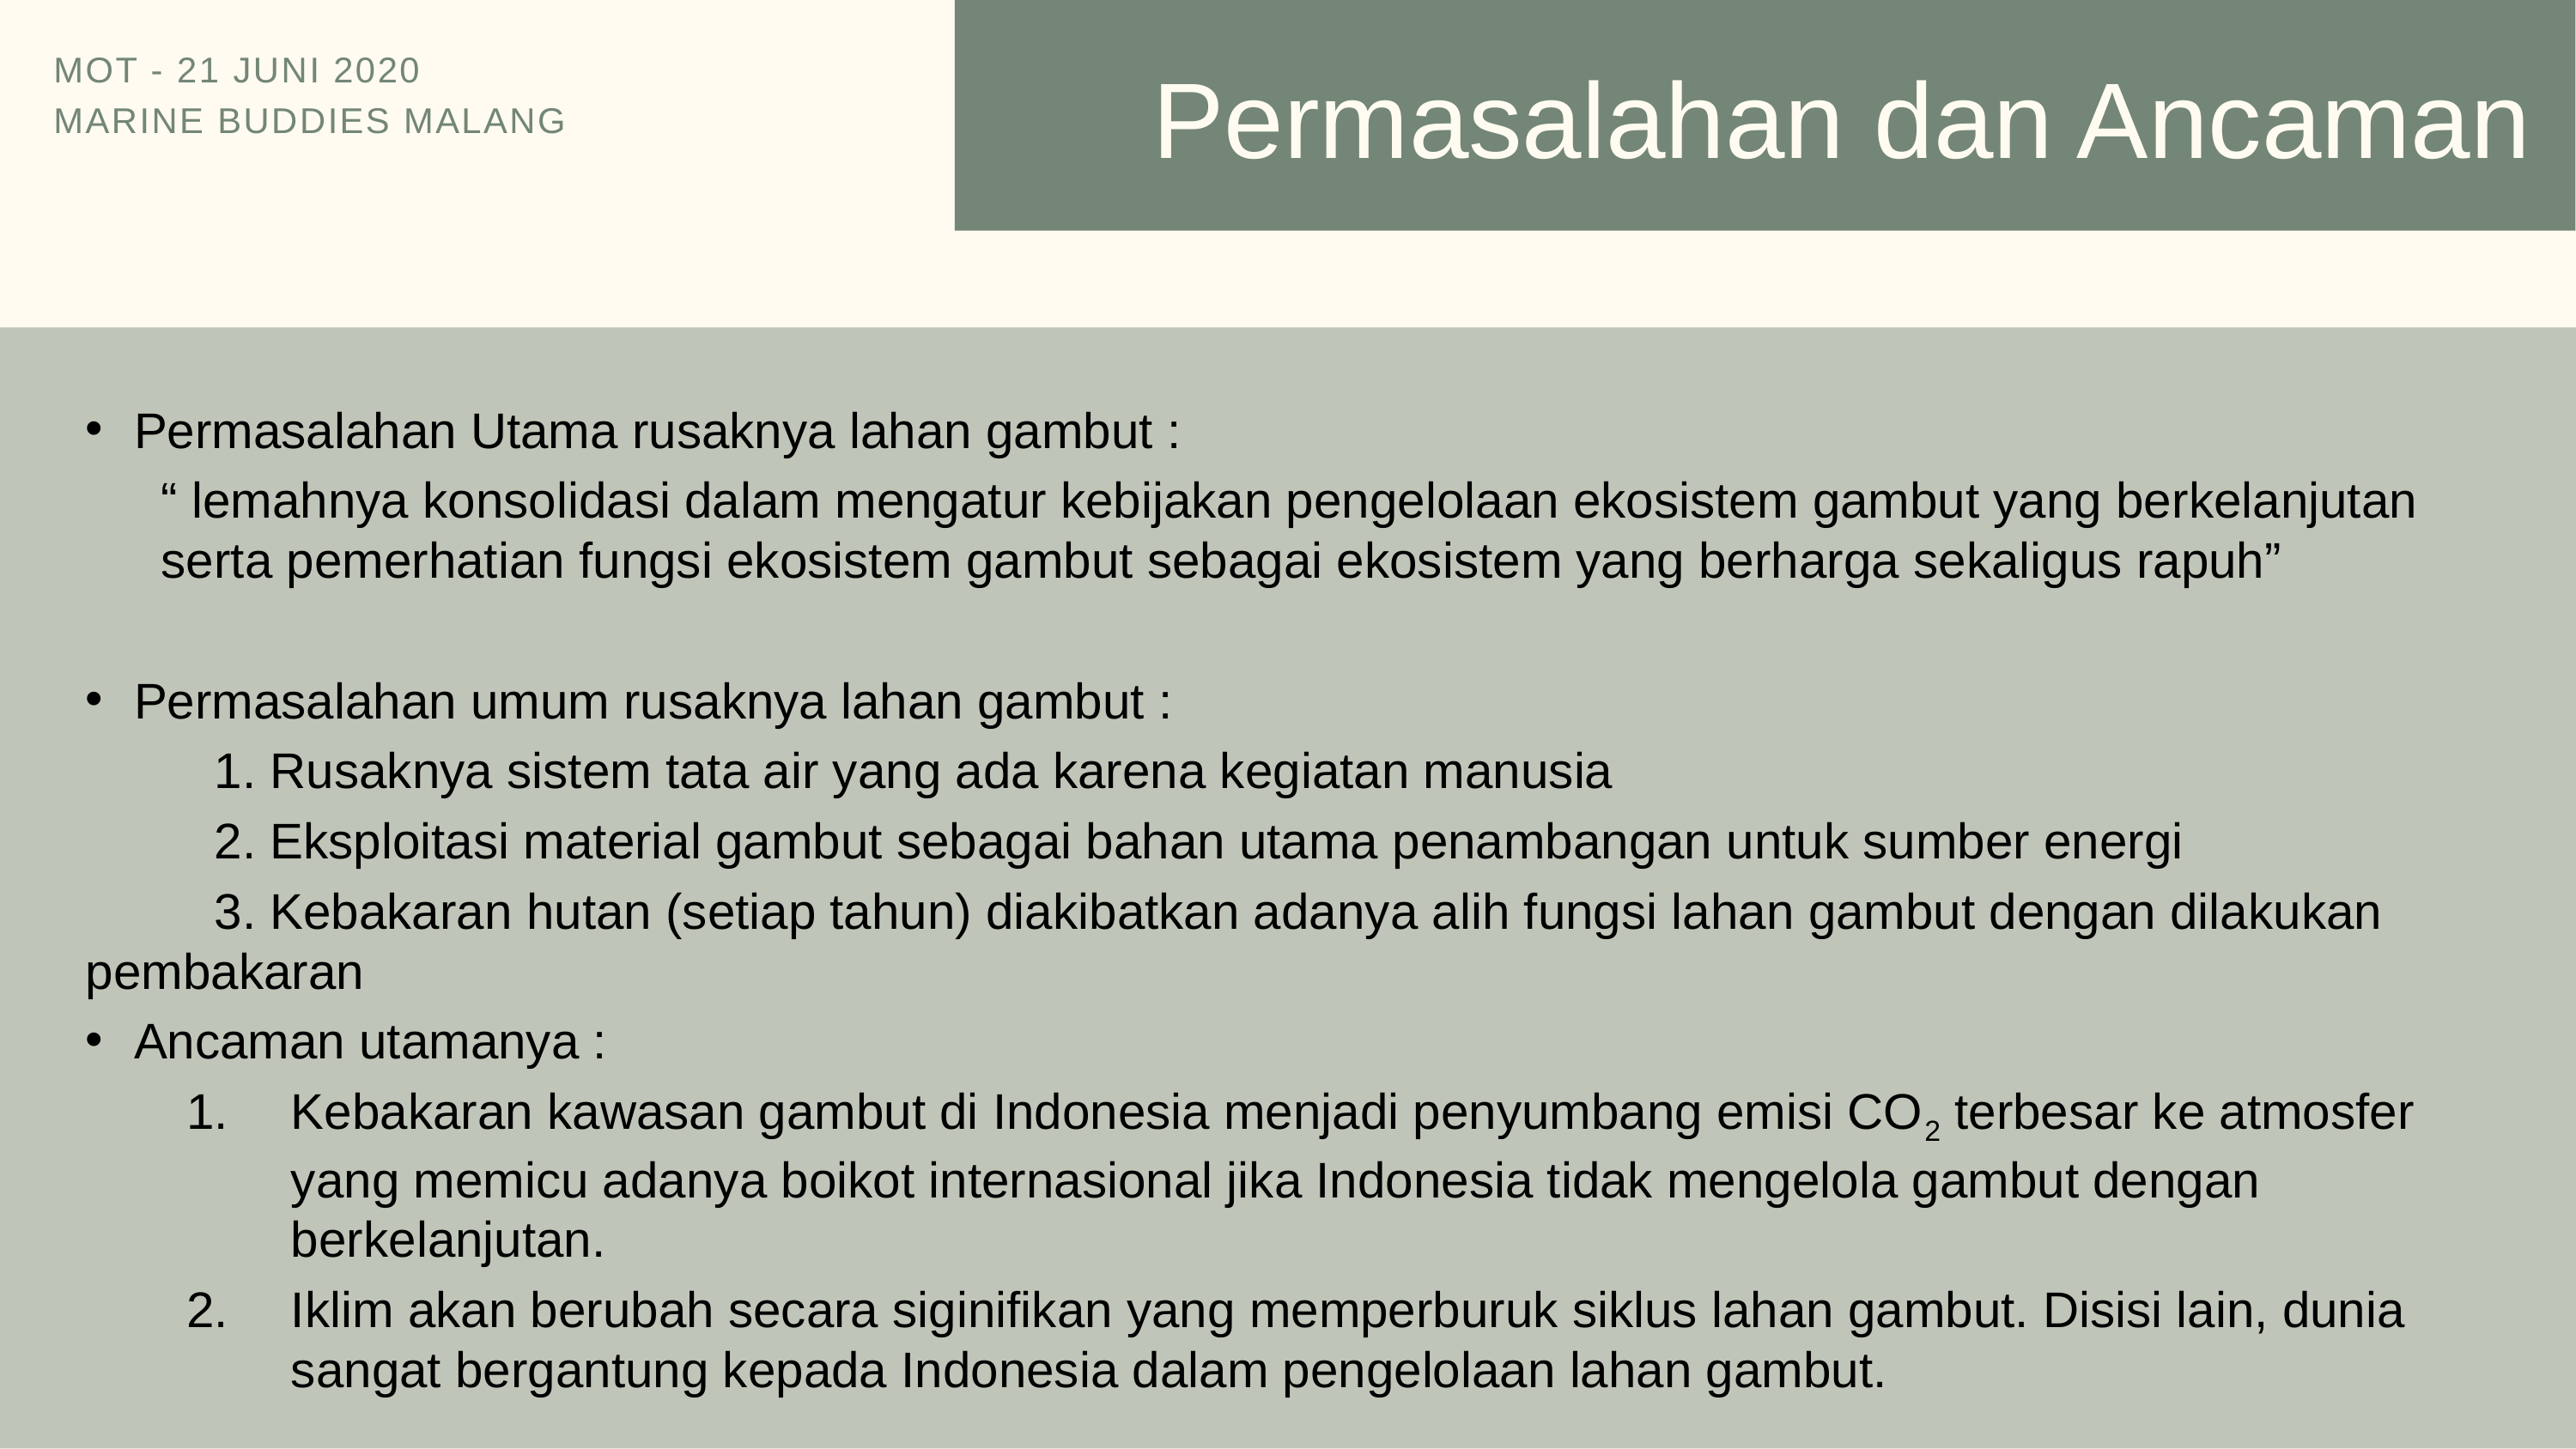

# Permasalahan dan Ancaman
MOT - 21 JUNI 2020
MARINE BUDDIES MALANG

Permasalahan Utama rusaknya lahan gambut :
	“ lemahnya konsolidasi dalam mengatur kebijakan pengelolaan ekosistem gambut yang berkelanjutan serta pemerhatian fungsi ekosistem gambut sebagai ekosistem yang berharga sekaligus rapuh”

Permasalahan umum rusaknya lahan gambut :
	1. Rusaknya sistem tata air yang ada karena kegiatan manusia
	2. Eksploitasi material gambut sebagai bahan utama penambangan untuk sumber energi
	3. Kebakaran hutan (setiap tahun) diakibatkan adanya alih fungsi lahan gambut dengan dilakukan 	pembakaran
Ancaman utamanya :
Kebakaran kawasan gambut di Indonesia menjadi penyumbang emisi CO2 terbesar ke atmosfer yang memicu adanya boikot internasional jika Indonesia tidak mengelola gambut dengan berkelanjutan.
Iklim akan berubah secara siginifikan yang memperburuk siklus lahan gambut. Disisi lain, dunia sangat bergantung kepada Indonesia dalam pengelolaan lahan gambut.